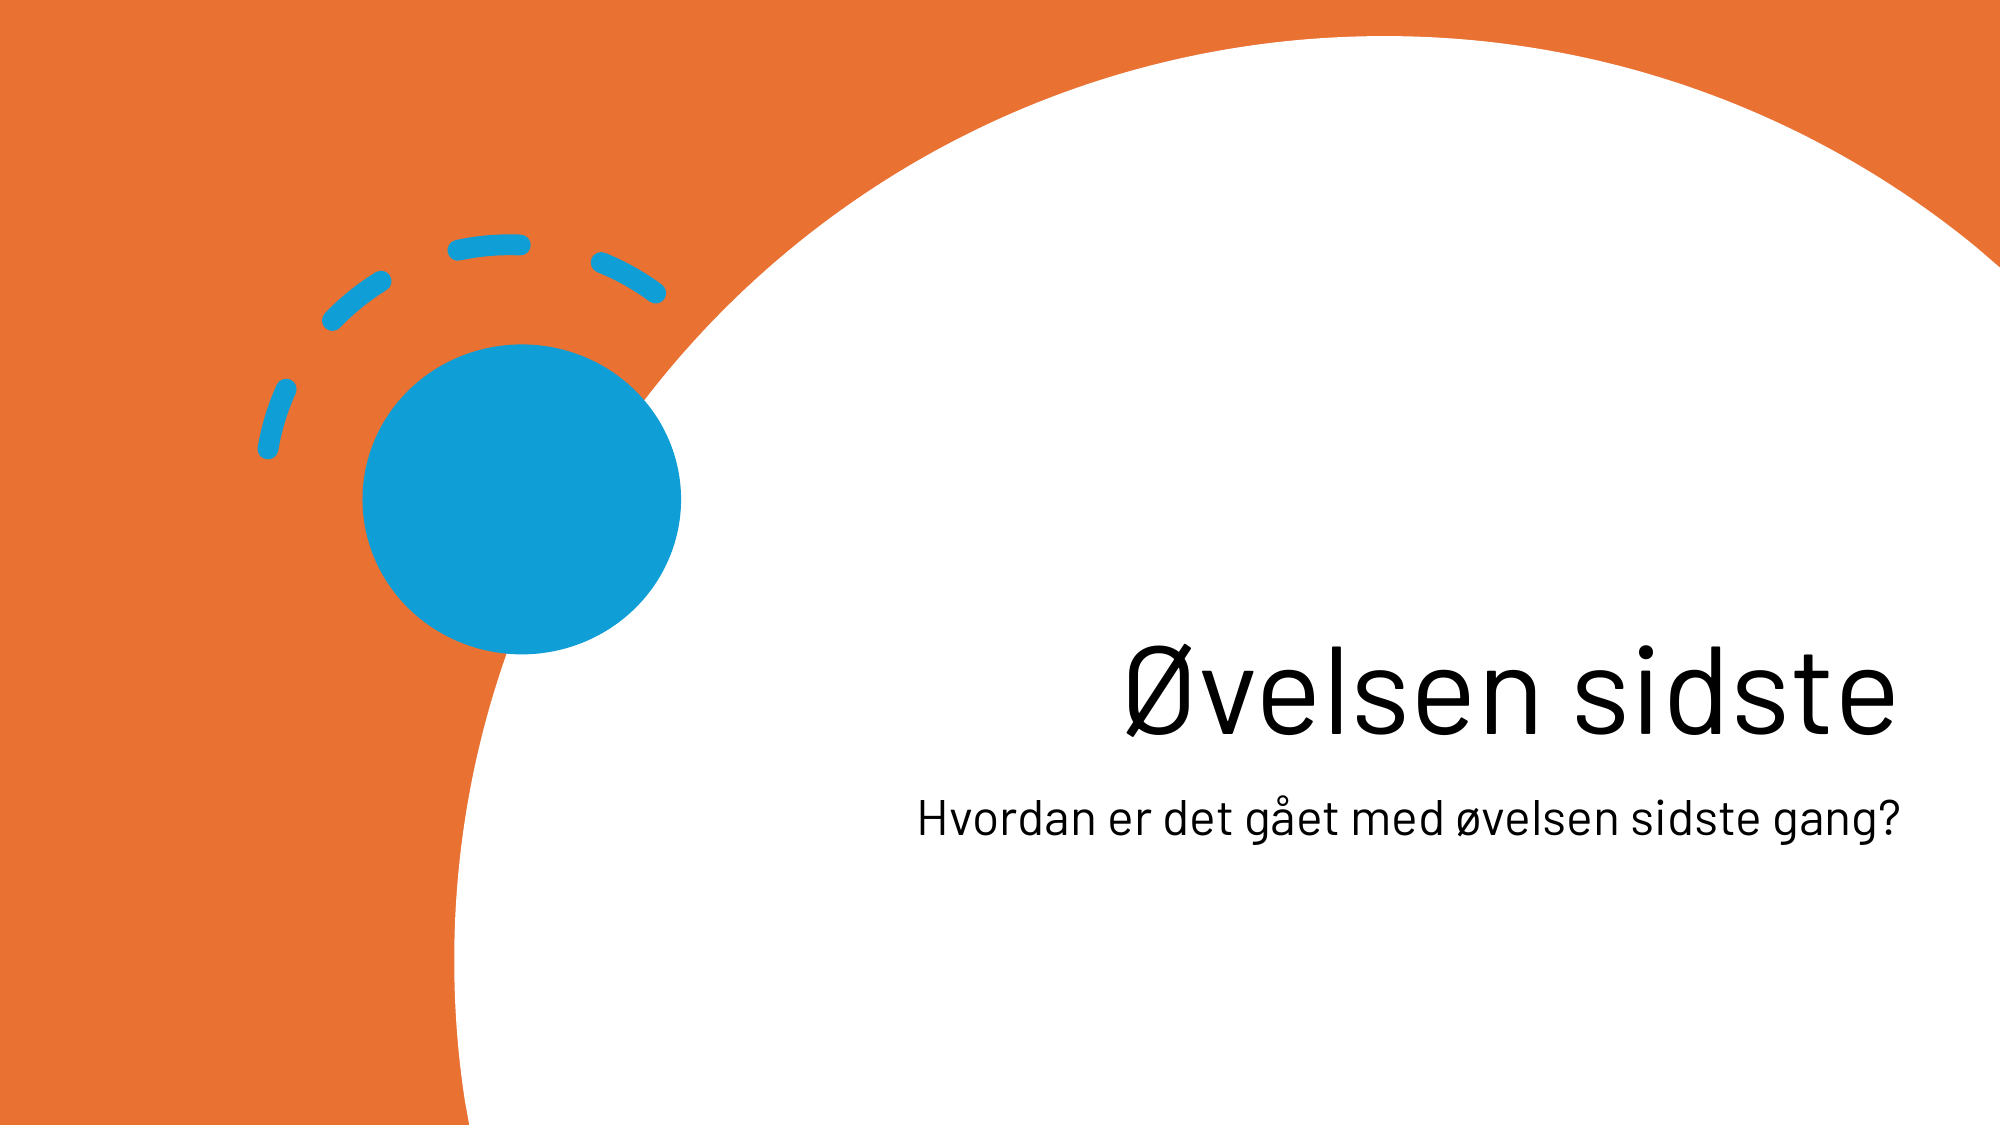

# Øvelsen sidste

Hvordan er det gået med øvelsen sidste gang?